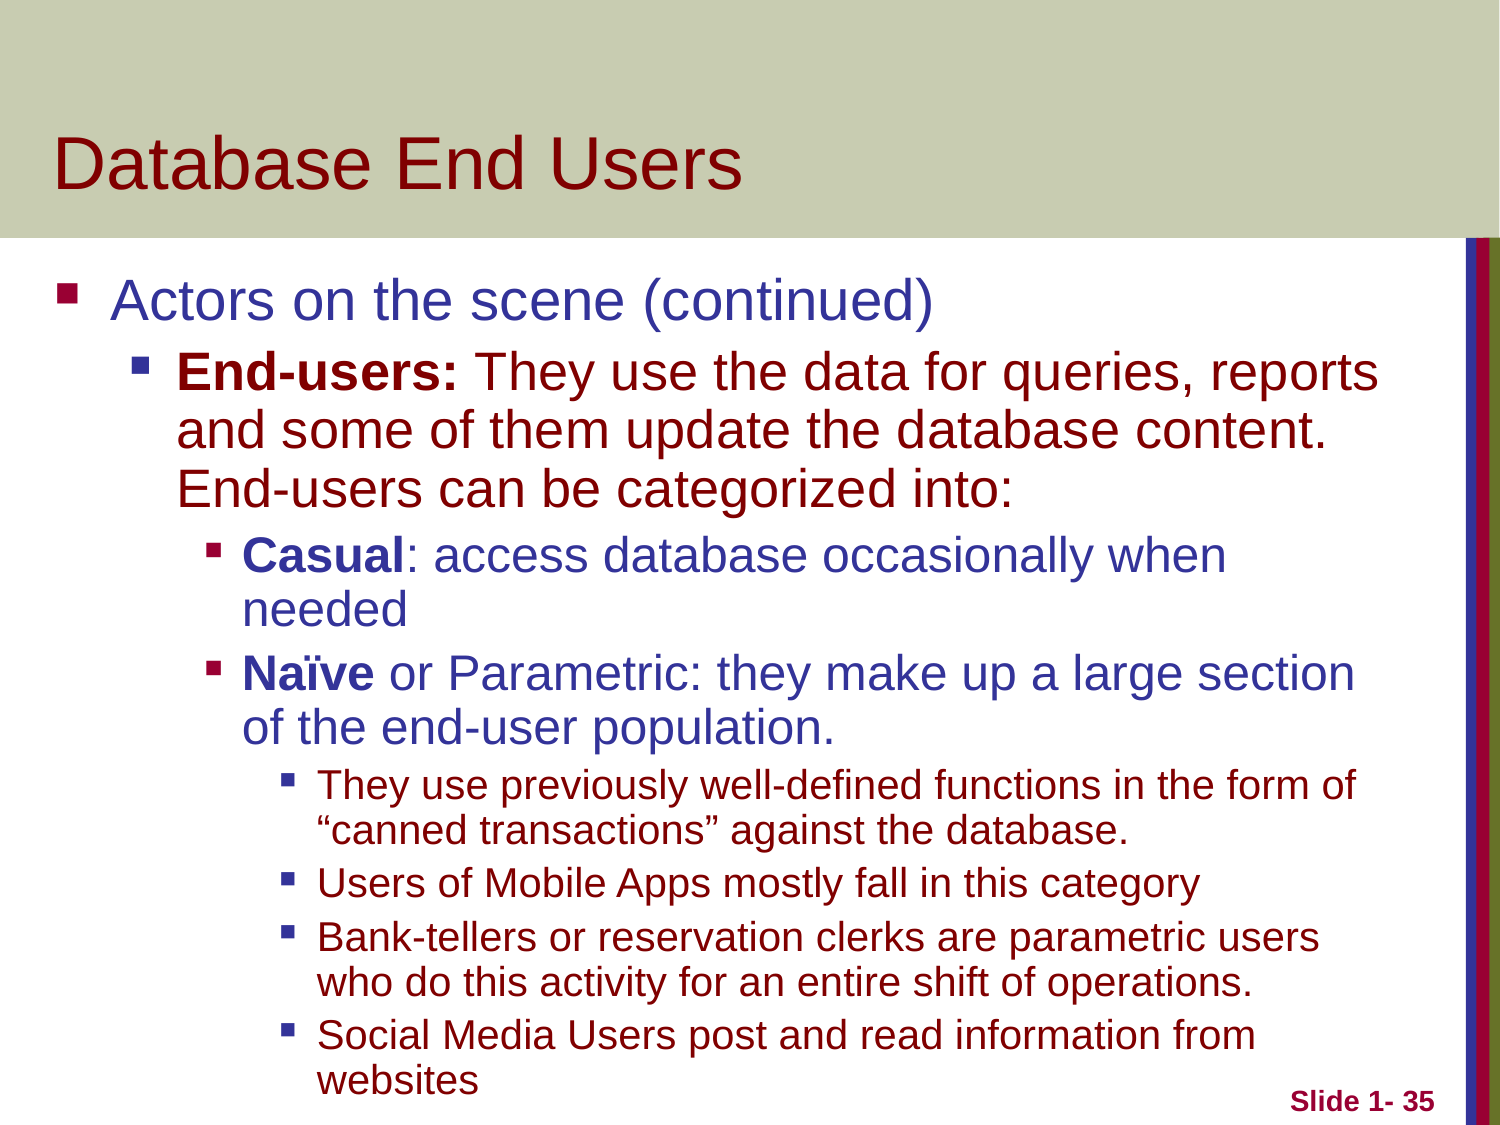

# Database End Users
Actors on the scene (continued)
End-users: They use the data for queries, reports and some of them update the database content. End-users can be categorized into:
Casual: access database occasionally when needed
Naïve or Parametric: they make up a large section of the end-user population.
They use previously well-defined functions in the form of  “canned transactions” against the database.
Users of Mobile Apps mostly fall in this category
Bank-tellers or reservation clerks are parametric users who do this activity for an entire shift of operations.
Social Media Users post and read information from websites
Slide 1- 35